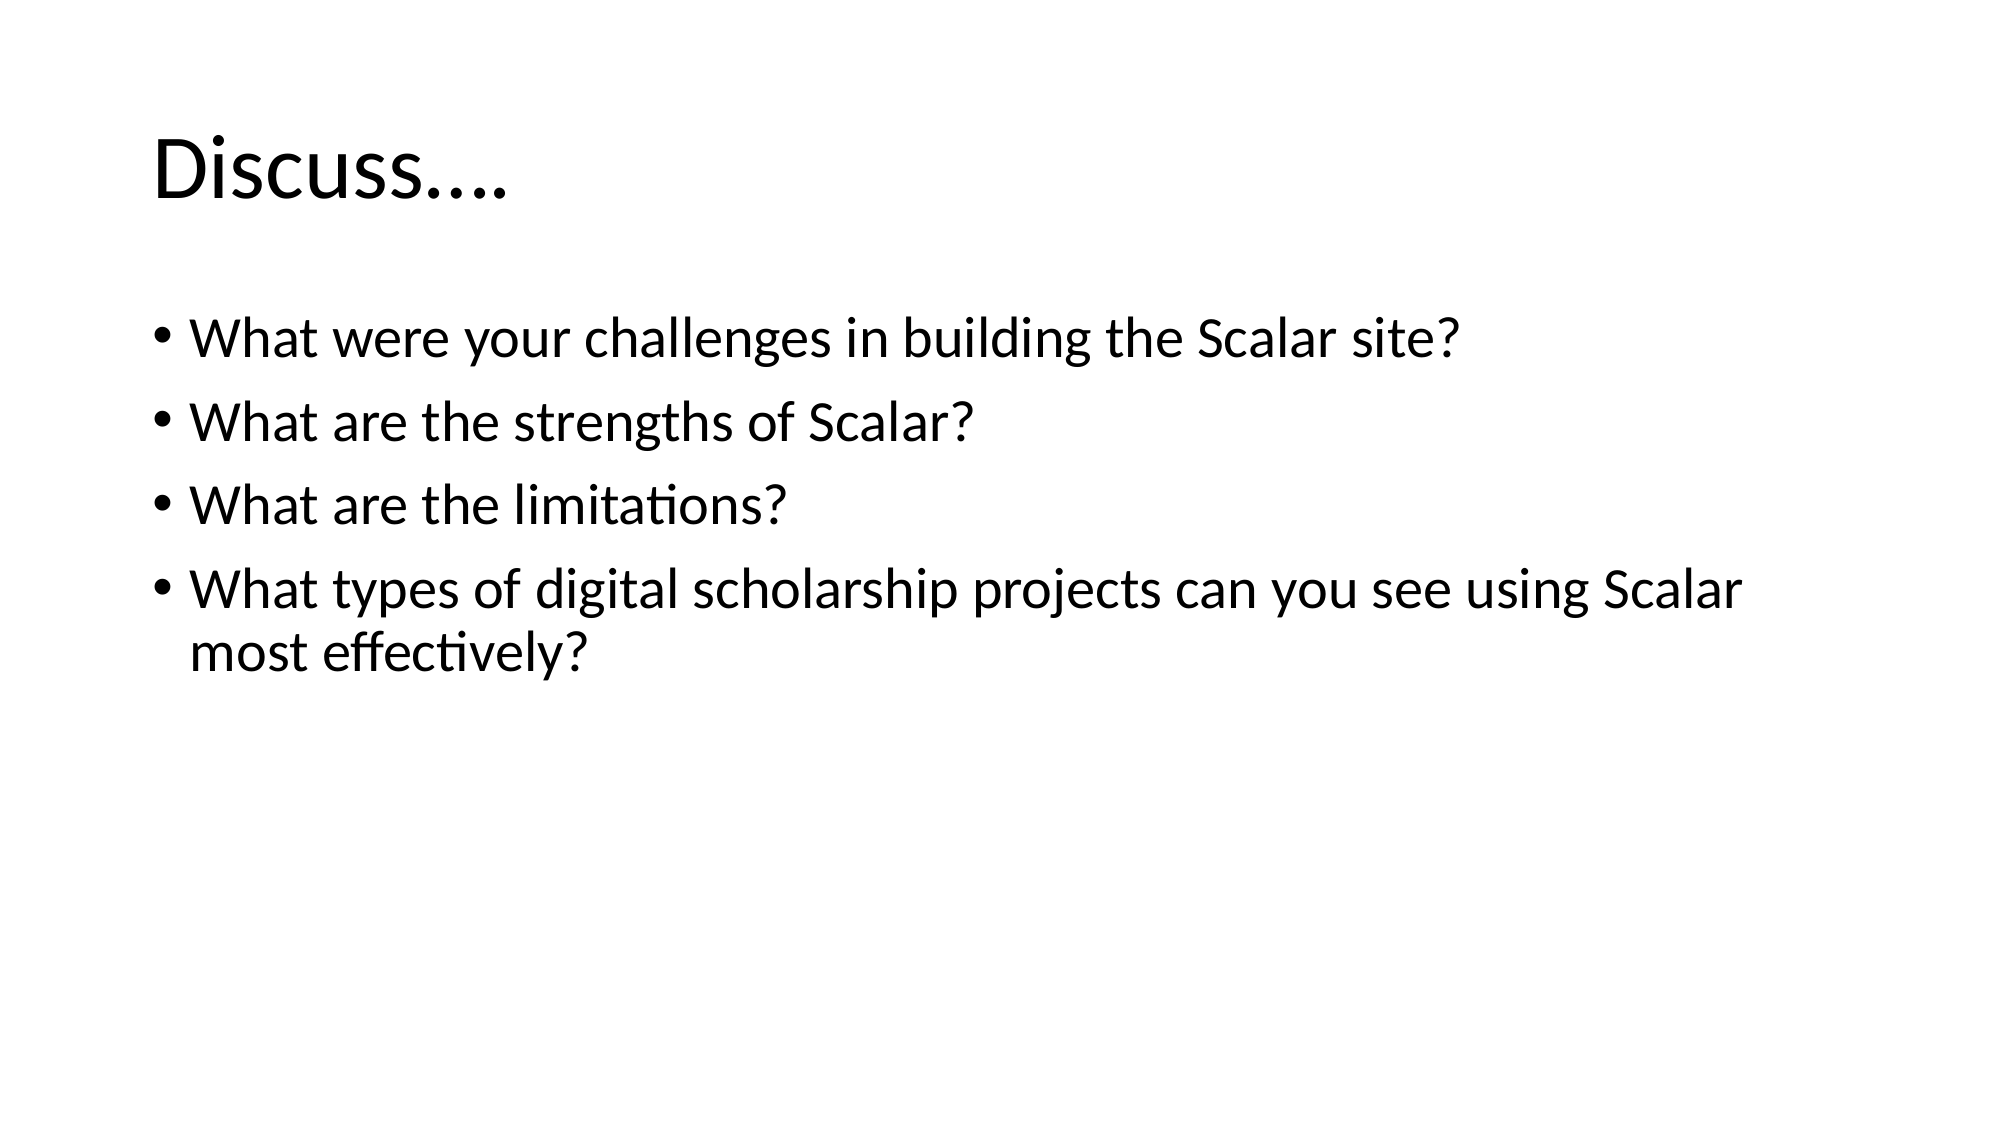

# Discuss….
What were your challenges in building the Scalar site?
What are the strengths of Scalar?
What are the limitations?
What types of digital scholarship projects can you see using Scalar most effectively?